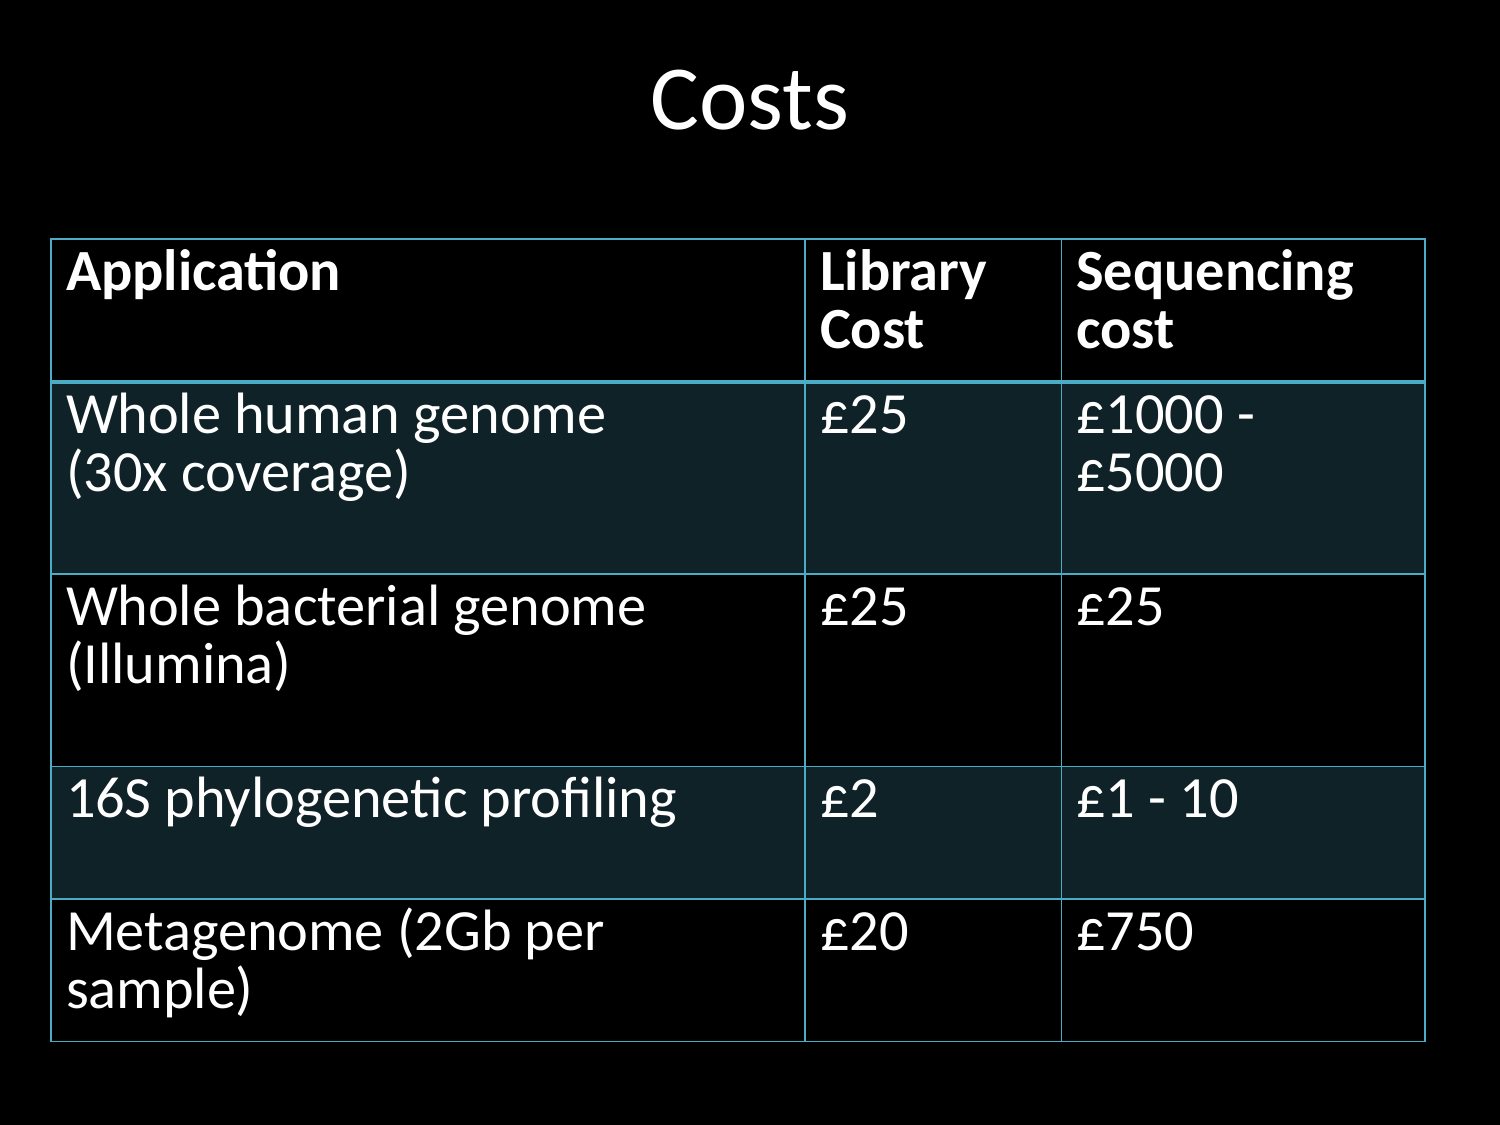

# Costs
| Application | Library Cost | Sequencing cost |
| --- | --- | --- |
| Whole human genome (30x coverage) | £25 | £1000 - £5000 |
| Whole bacterial genome (Illumina) | £25 | £25 |
| 16S phylogenetic profiling | £2 | £1 - 10 |
| Metagenome (2Gb per sample) | £20 | £750 |